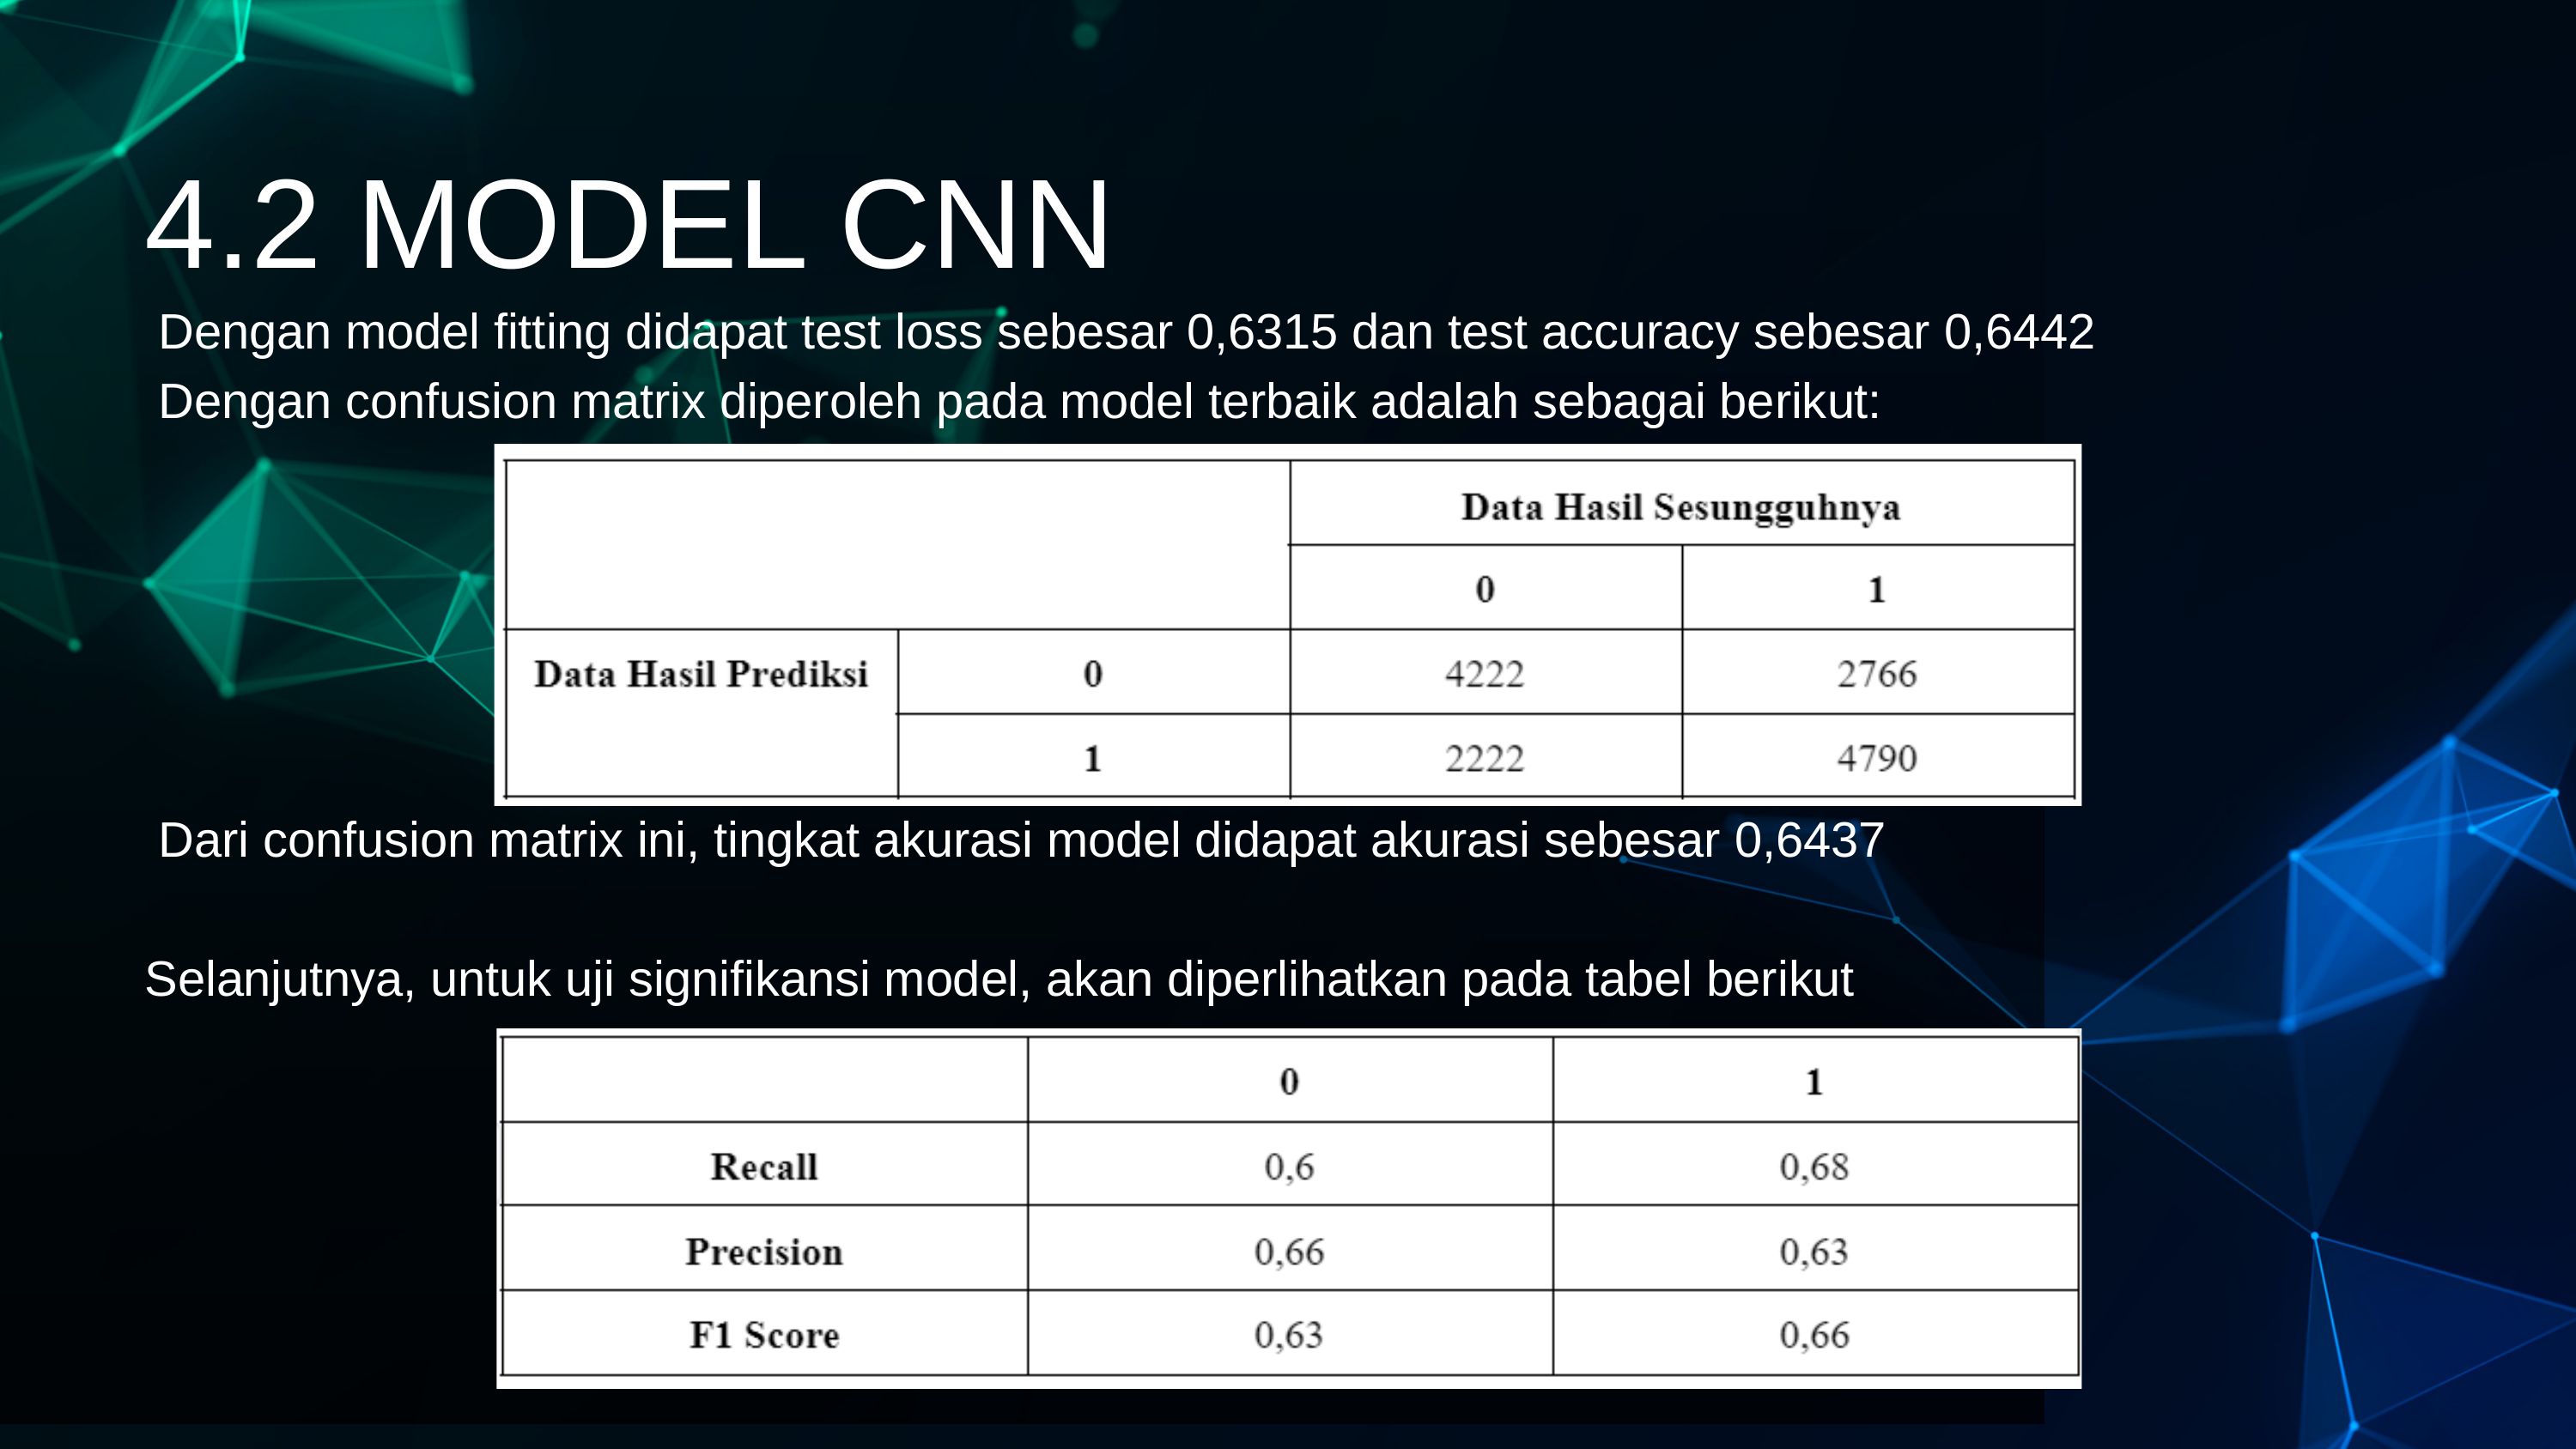

4.2 MODEL CNN
 Dengan model fitting didapat test loss sebesar 0,6315 dan test accuracy sebesar 0,6442
 Dengan confusion matrix diperoleh pada model terbaik adalah sebagai berikut:

 Dari confusion matrix ini, tingkat akurasi model didapat akurasi sebesar 0,6437

Selanjutnya, untuk uji signifikansi model, akan diperlihatkan pada tabel berikut